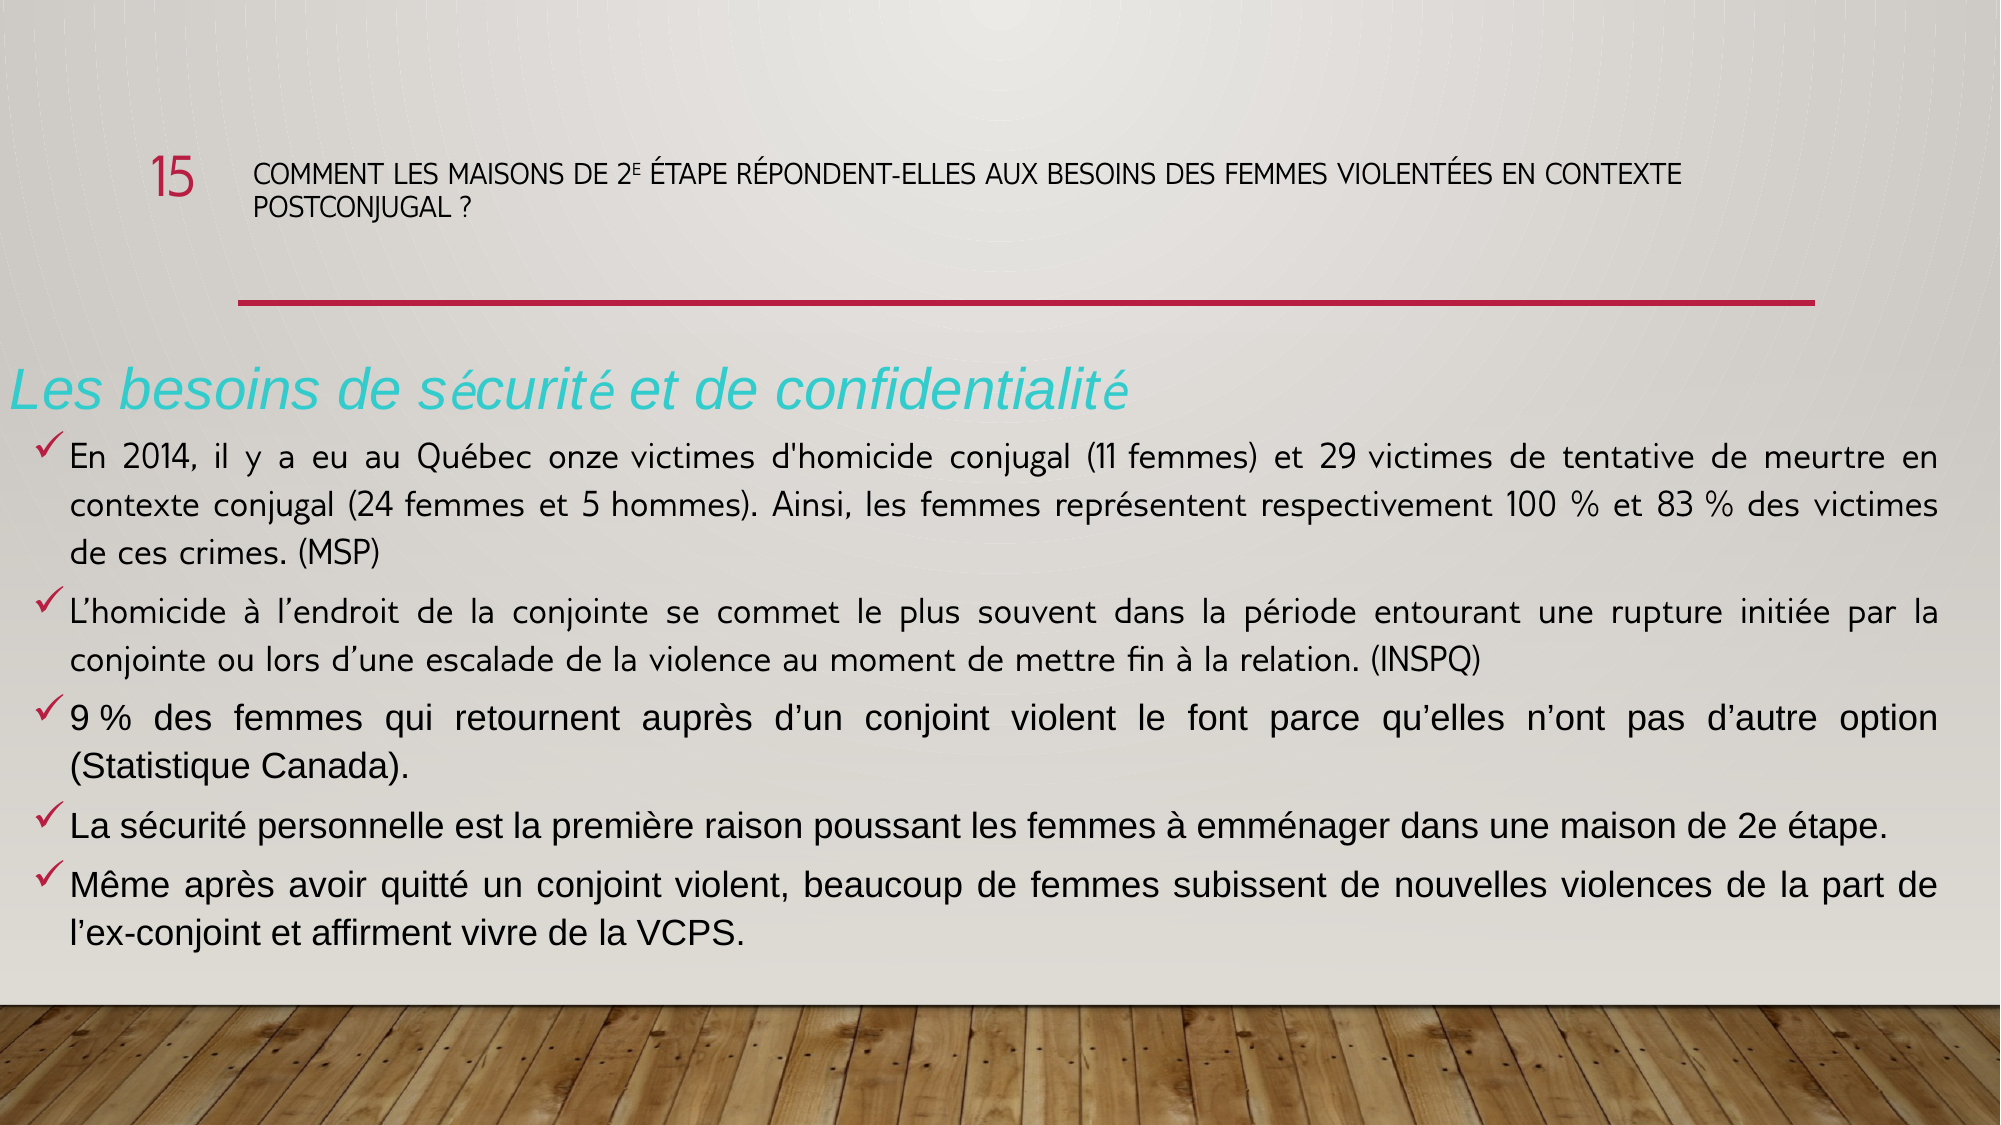

15
# Comment les maisons de 2e étape répondent-ELLES aux besoins des femmes violentées en contexte postconjugal ?
Les besoins de sécurité et de confidentialité
En 2014, il y a eu au Québec onze victimes d'homicide conjugal (11 femmes) et 29 victimes de tentative de meurtre en contexte conjugal (24 femmes et 5 hommes). Ainsi, les femmes représentent respectivement 100 % et 83 % des victimes de ces crimes. (MSP)
L’homicide à l’endroit de la conjointe se commet le plus souvent dans la période entourant une rupture initiée par la conjointe ou lors d’une escalade de la violence au moment de mettre fin à la relation. (INSPQ)
9 % des femmes qui retournent auprès d’un conjoint violent le font parce qu’elles n’ont pas d’autre option (Statistique Canada).
La sécurité personnelle est la première raison poussant les femmes à emménager dans une maison de 2e étape.
Même après avoir quitté un conjoint violent, beaucoup de femmes subissent de nouvelles violences de la part de l’ex-conjoint et affirment vivre de la VCPS.